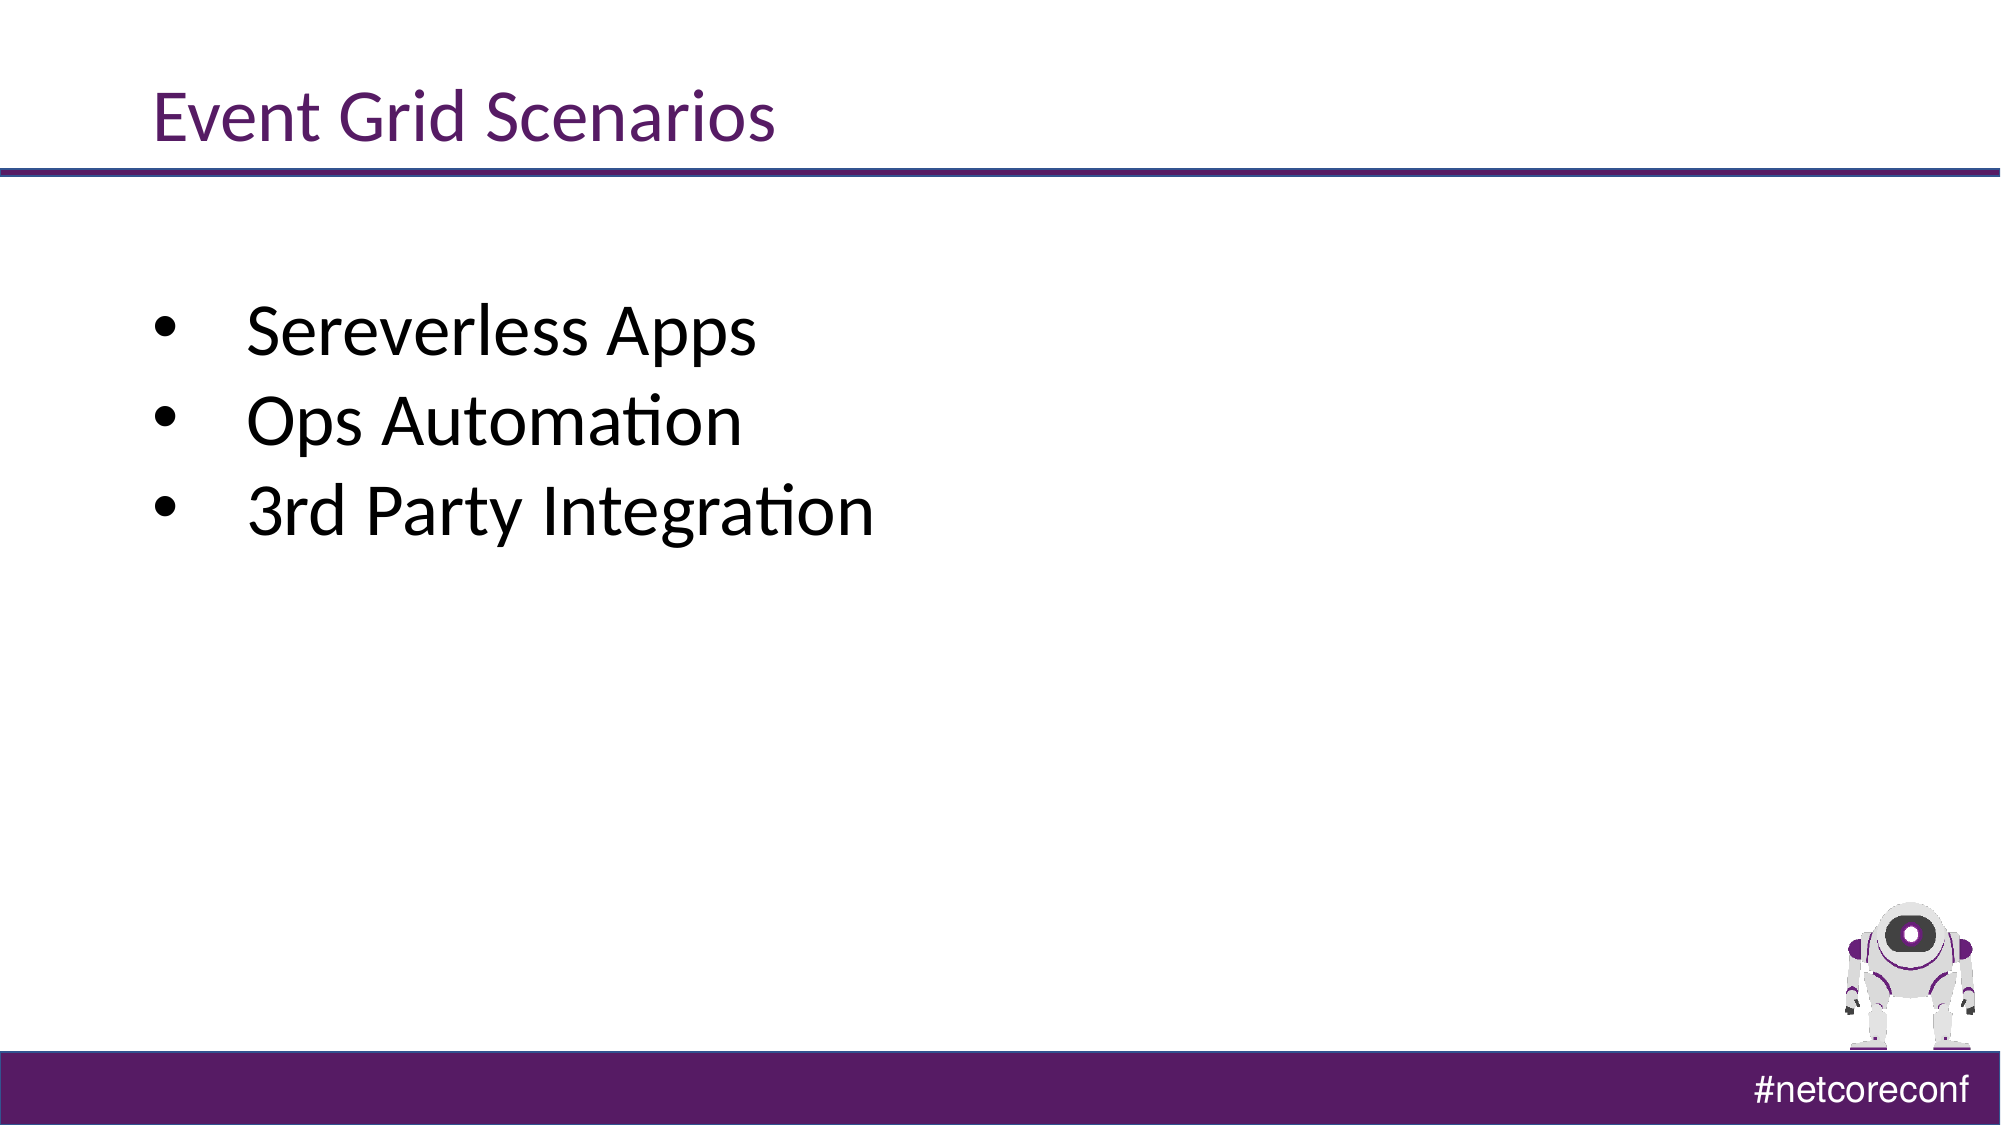

# Event Grid Scenarios
Sereverless Apps
Ops Automation
3rd Party Integration